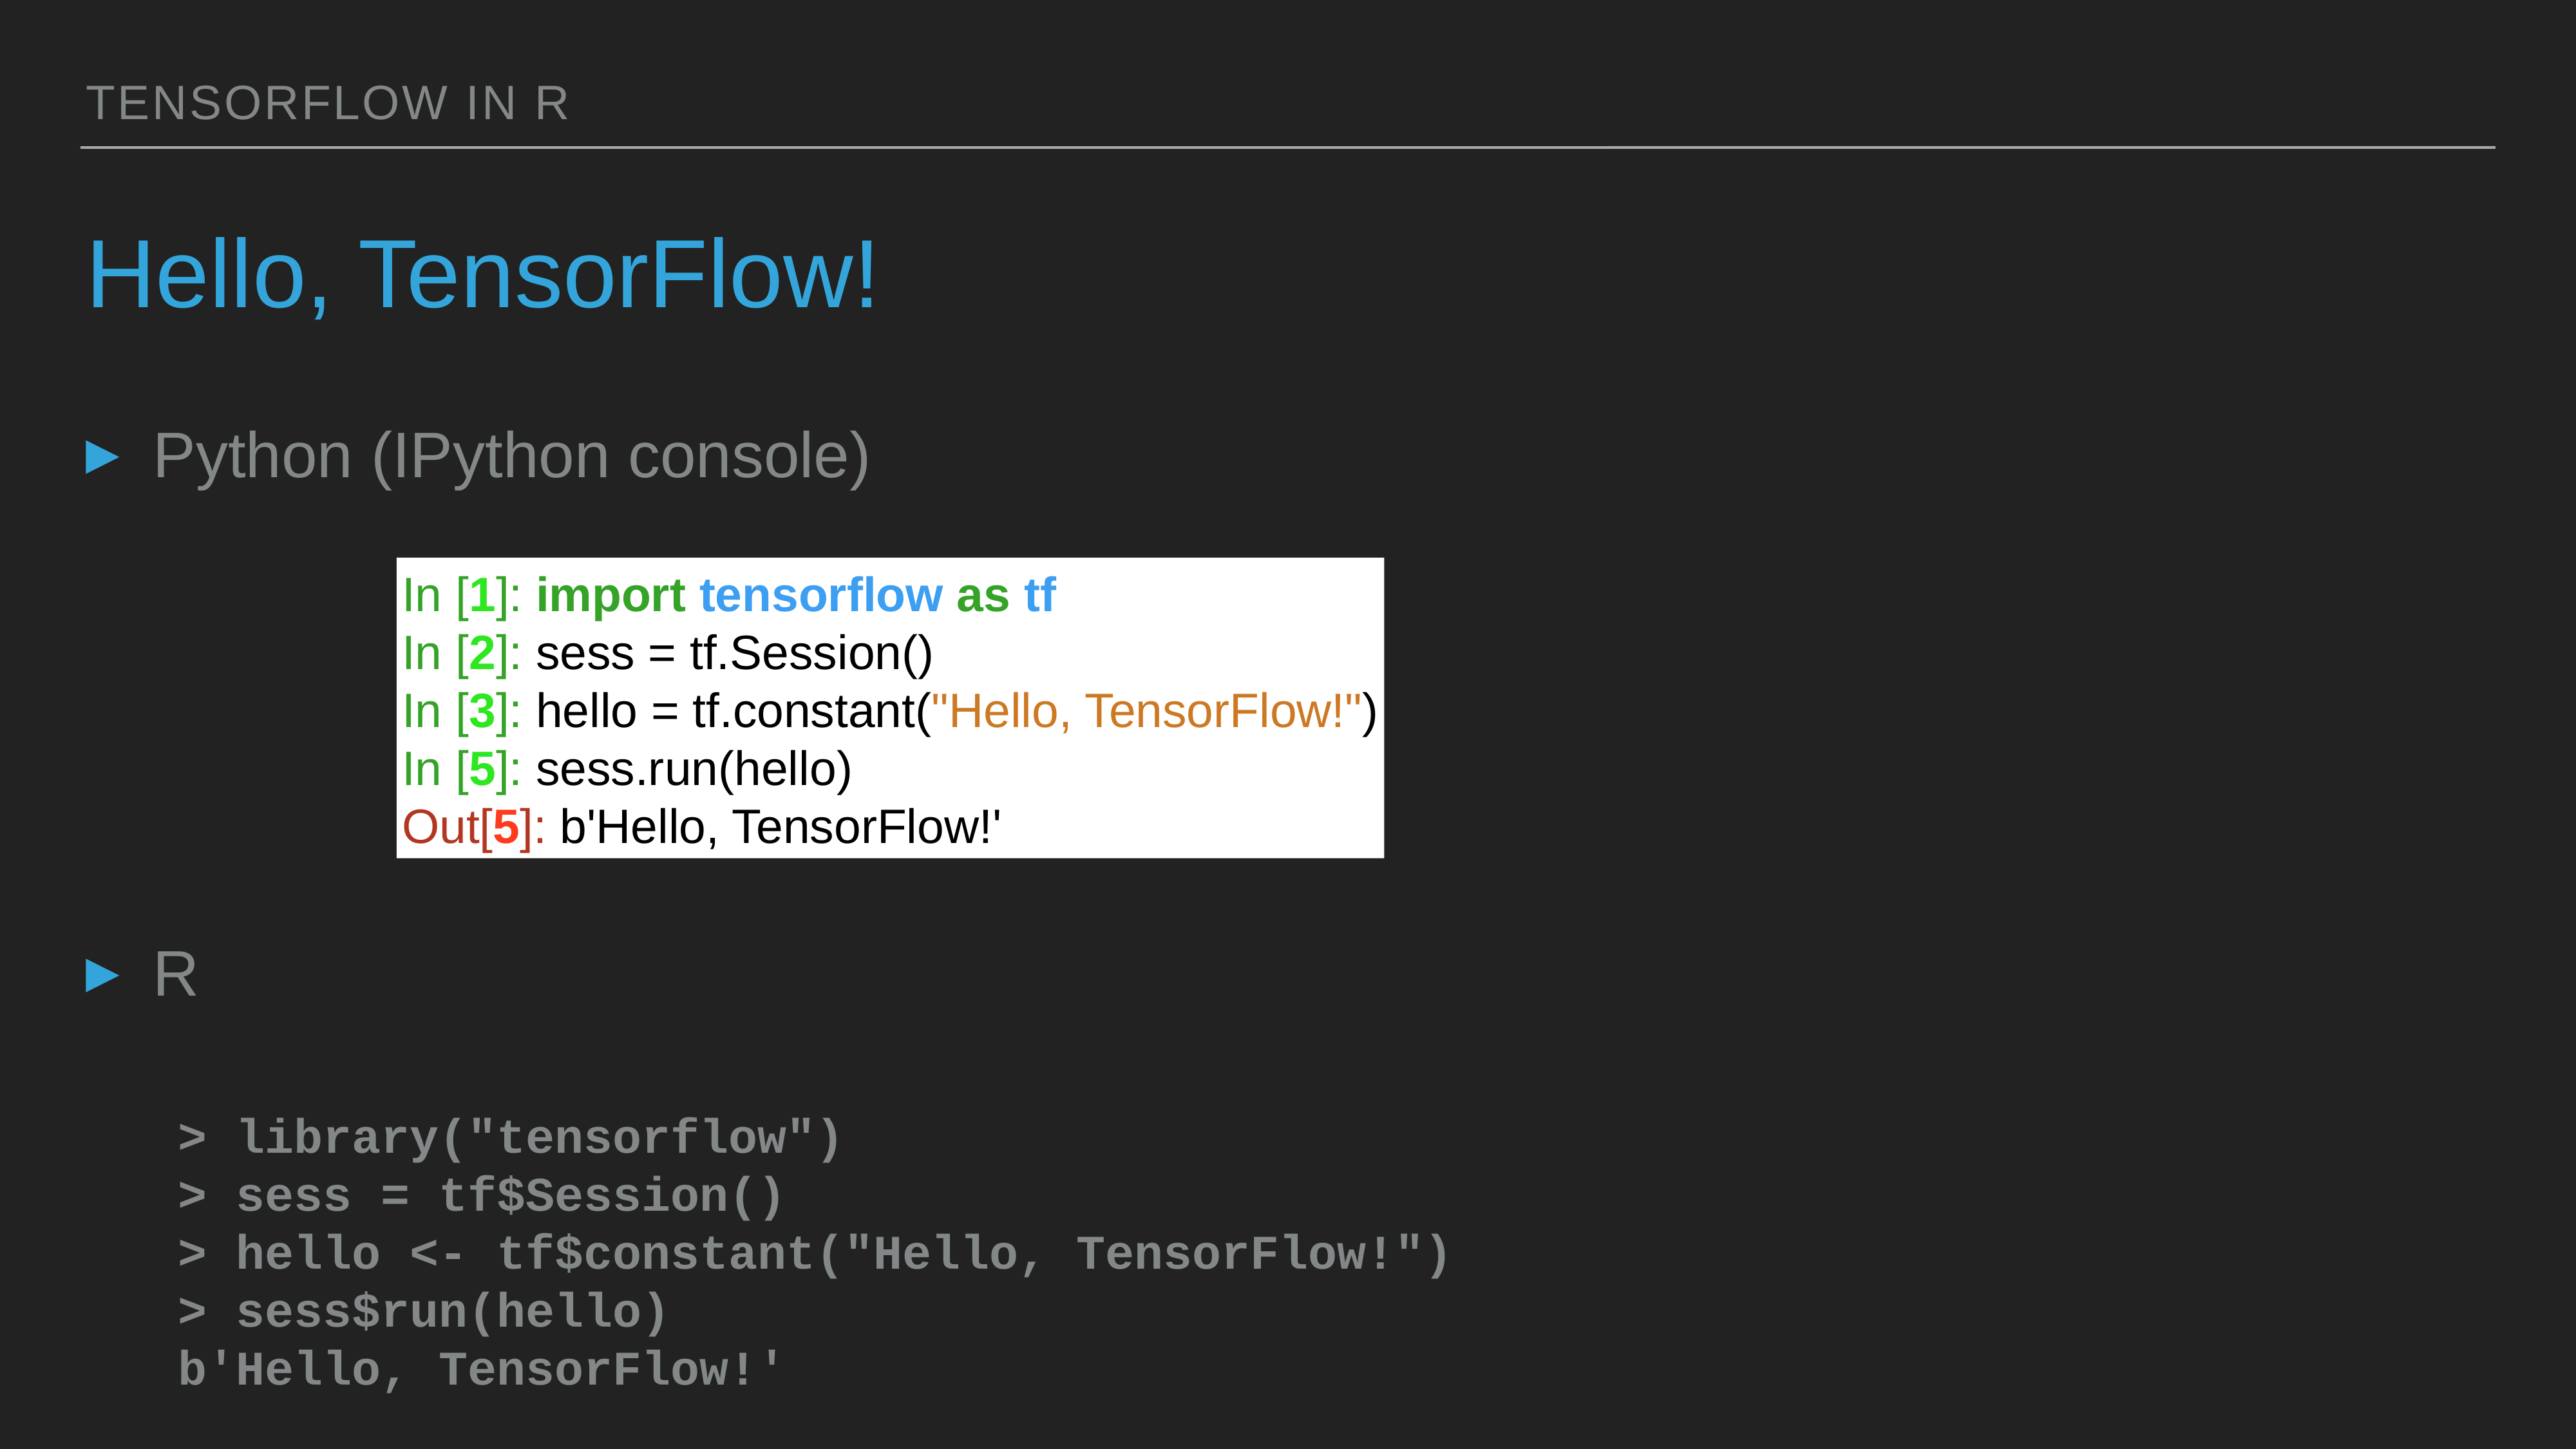

TensorFlow in R
# Hello, TensorFlow!
Python (IPython console)

R
In [1]: import tensorflow as tf
In [2]: sess = tf.Session()
In [3]: hello = tf.constant("Hello, TensorFlow!")
In [5]: sess.run(hello)
Out[5]: b'Hello, TensorFlow!'
> library("tensorflow")
> sess = tf$Session()
> hello <- tf$constant("Hello, TensorFlow!")
> sess$run(hello)
b'Hello, TensorFlow!'